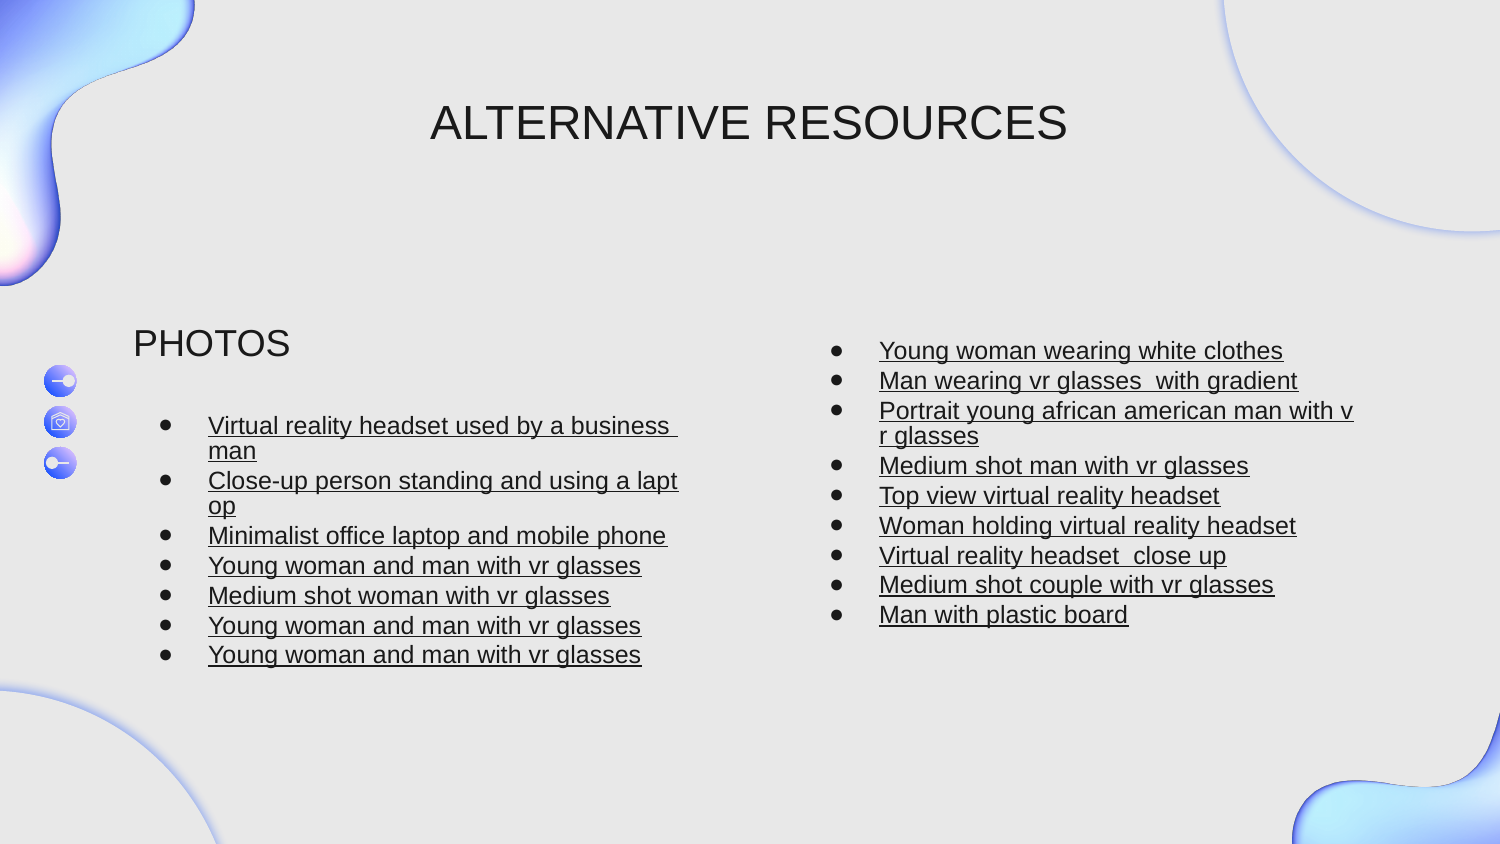

# ALTERNATIVE RESOURCES
PHOTOS

Virtual reality headset used by a business man
Close-up person standing and using a laptop
Minimalist office laptop and mobile phone
Young woman and man with vr glasses
Medium shot woman with vr glasses
Young woman and man with vr glasses
Young woman and man with vr glasses
Young woman wearing white clothes
Man wearing vr glasses  with gradient
Portrait young african american man with vr glasses
Medium shot man with vr glasses
Top view virtual reality headset
Woman holding virtual reality headset
Virtual reality headset  close up
Medium shot couple with vr glasses
Man with plastic board